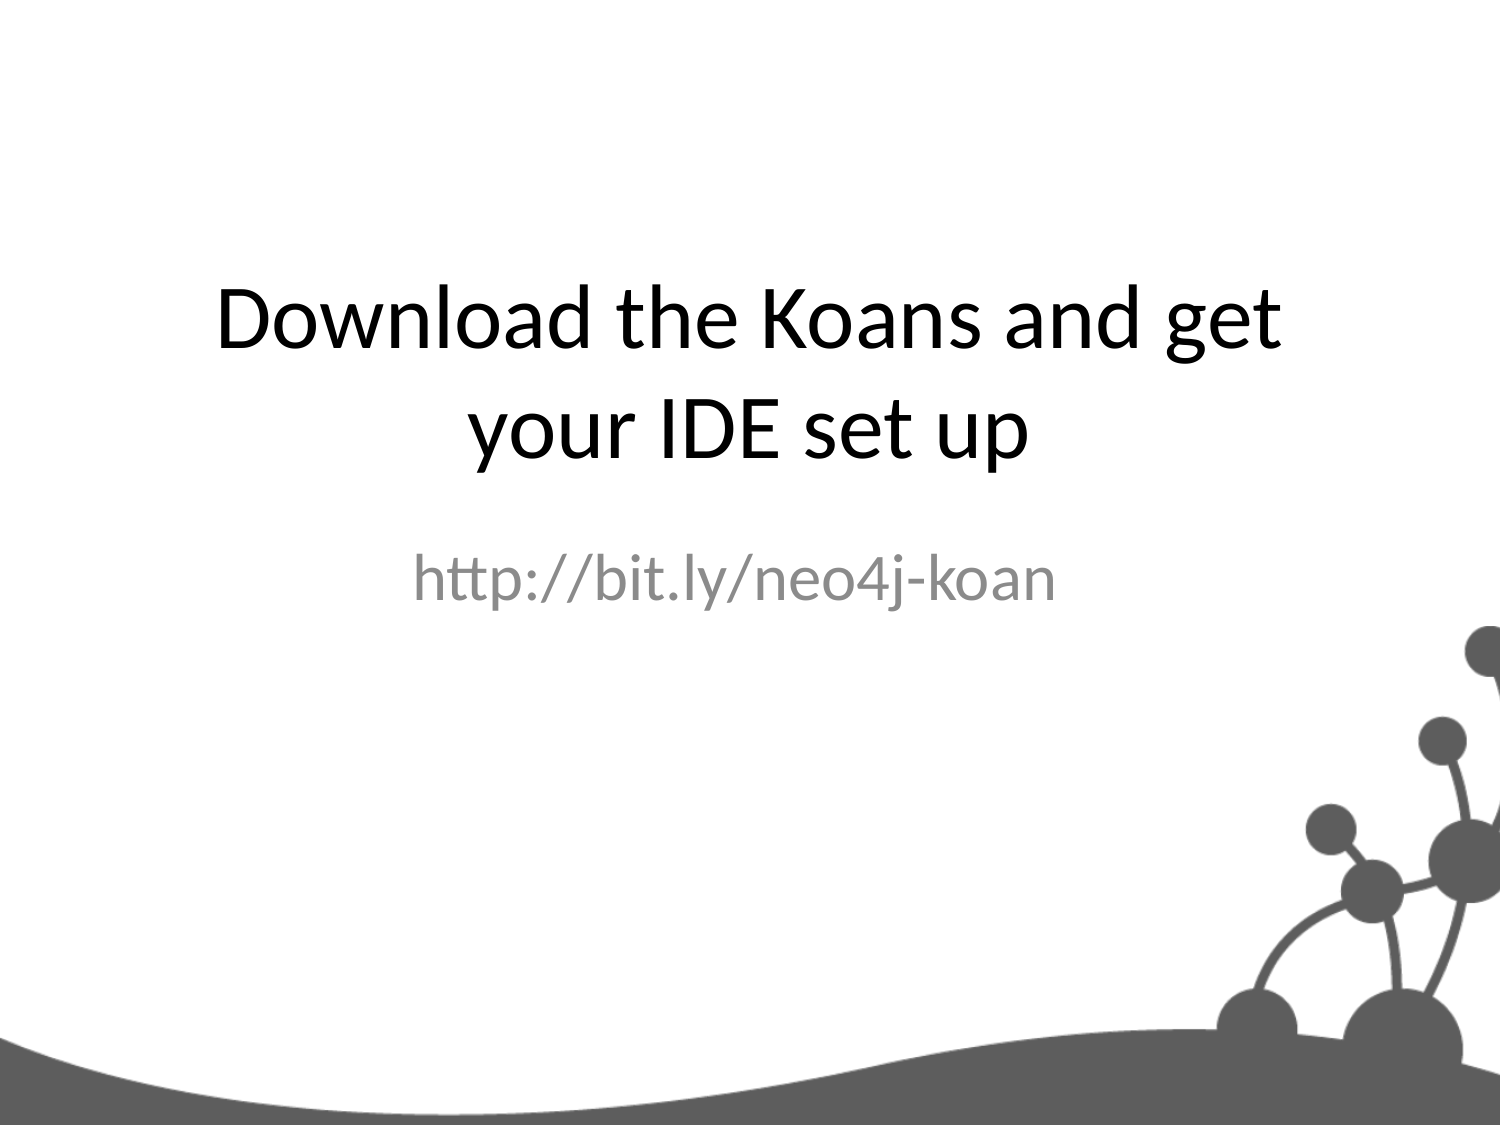

# Download the Koans and get your IDE set up
http://bit.ly/neo4j-koan